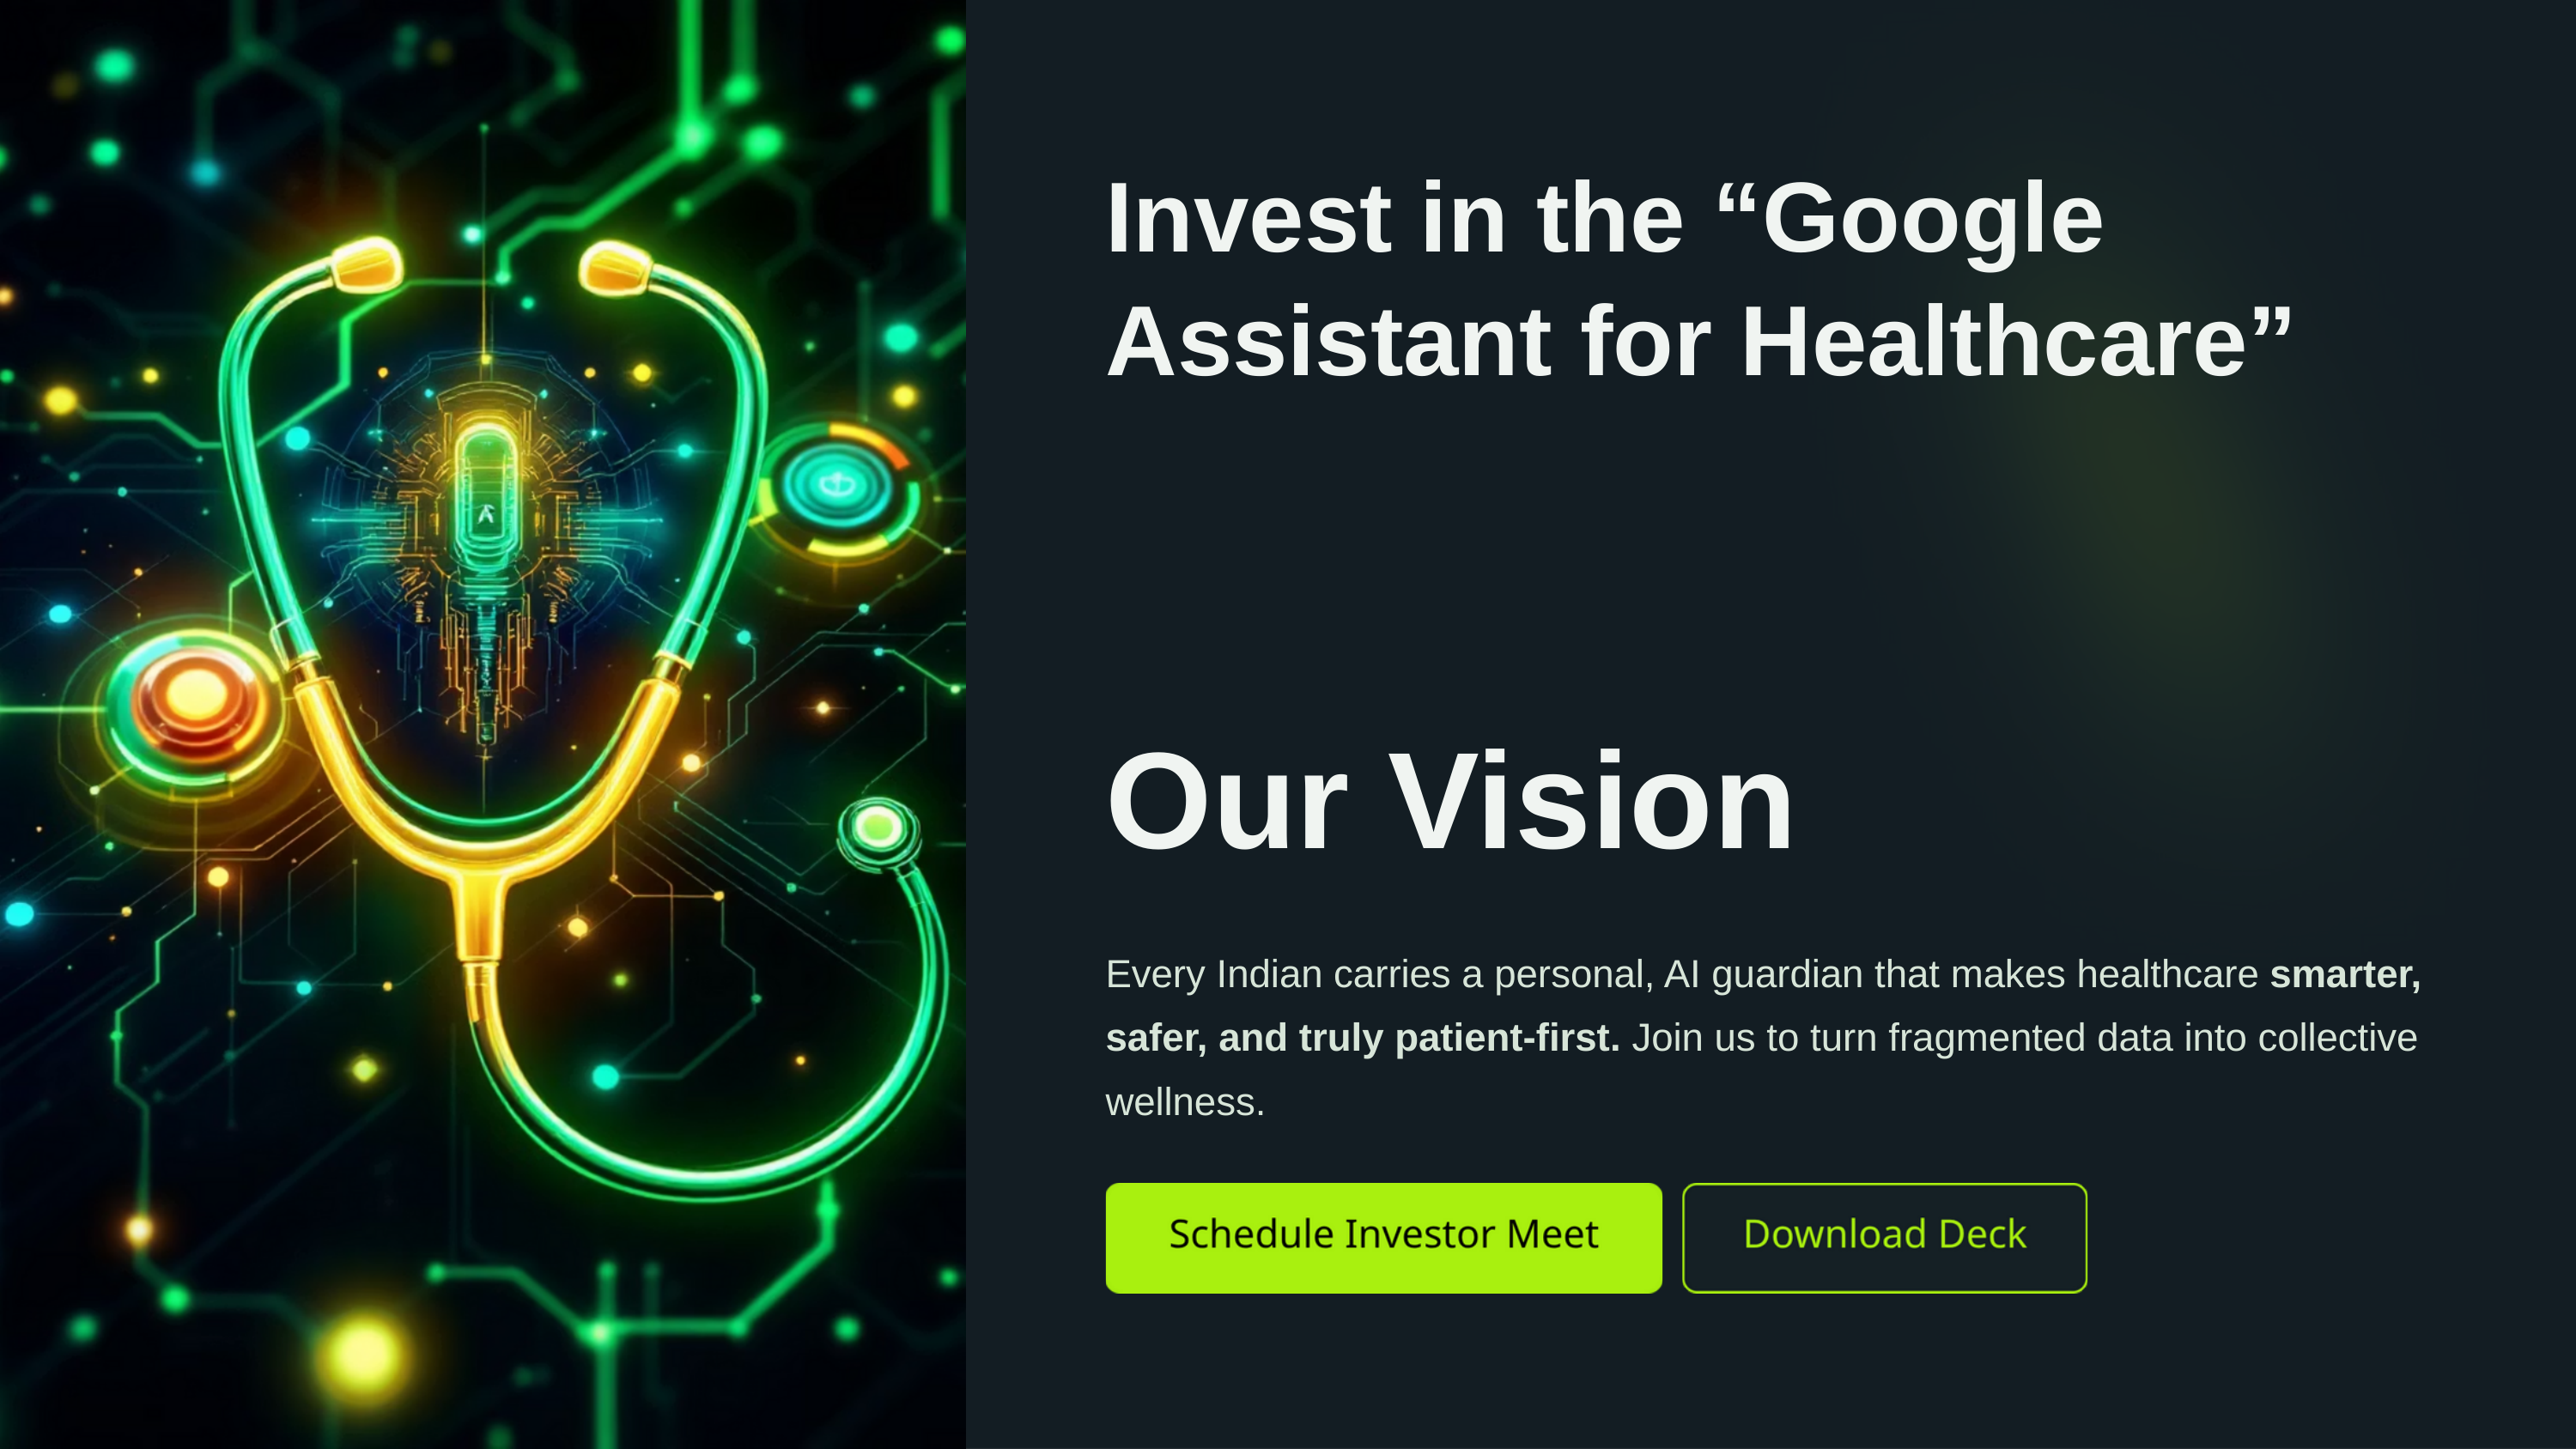

Invest in the “Google Assistant for Healthcare”
Our Vision
Every Indian carries a personal, AI guardian that makes healthcare smarter, safer, and truly patient-first. Join us to turn fragmented data into collective wellness.